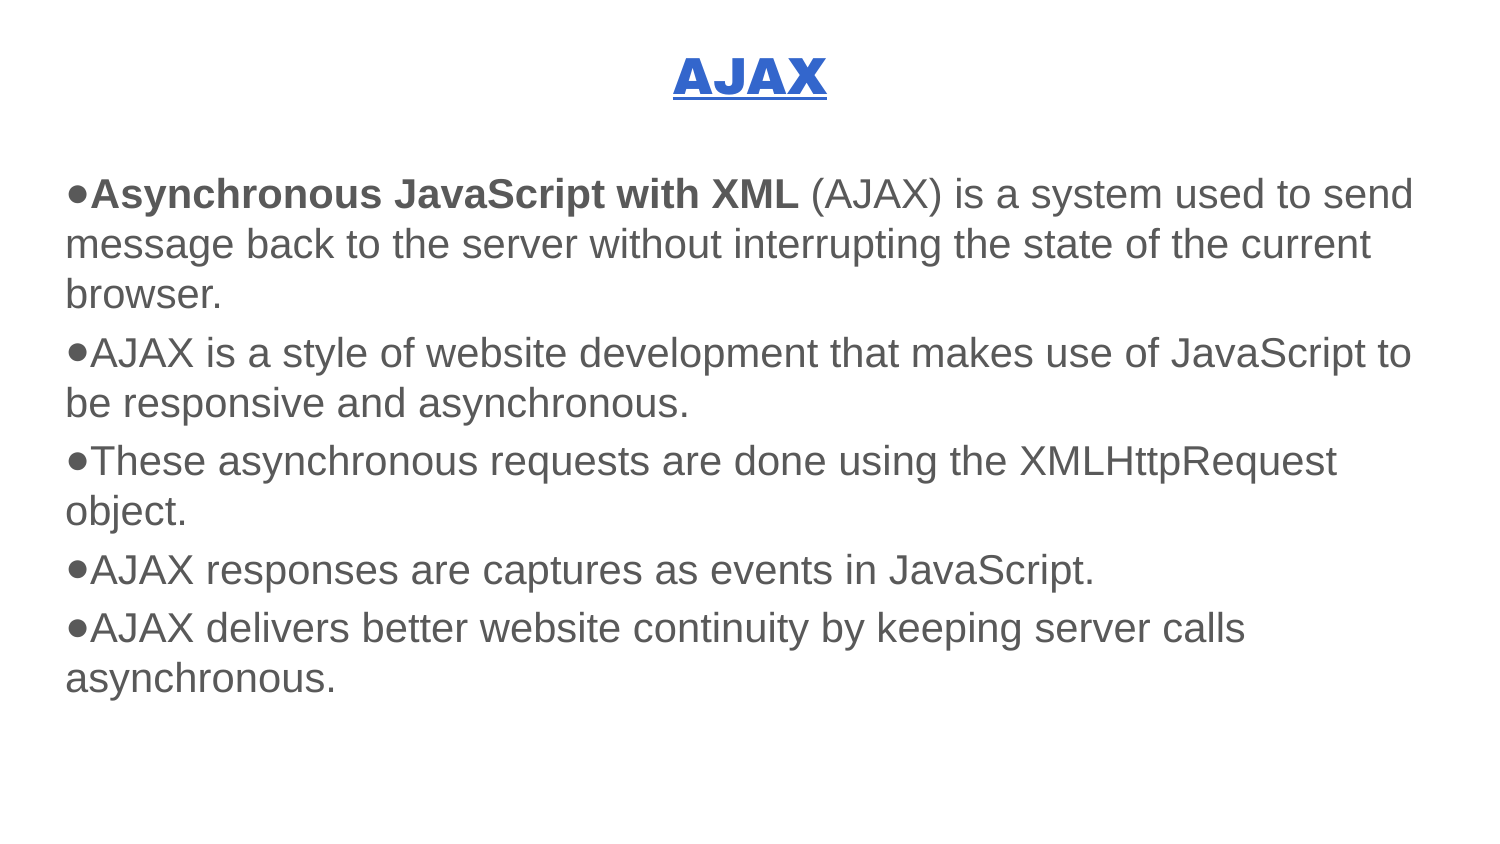

# AJAX
Asynchronous JavaScript with XML (AJAX) is a system used to send message back to the server without interrupting the state of the current browser.
AJAX is a style of website development that makes use of JavaScript to be responsive and asynchronous.
These asynchronous requests are done using the XMLHttpRequest object.
AJAX responses are captures as events in JavaScript.
AJAX delivers better website continuity by keeping server calls asynchronous.